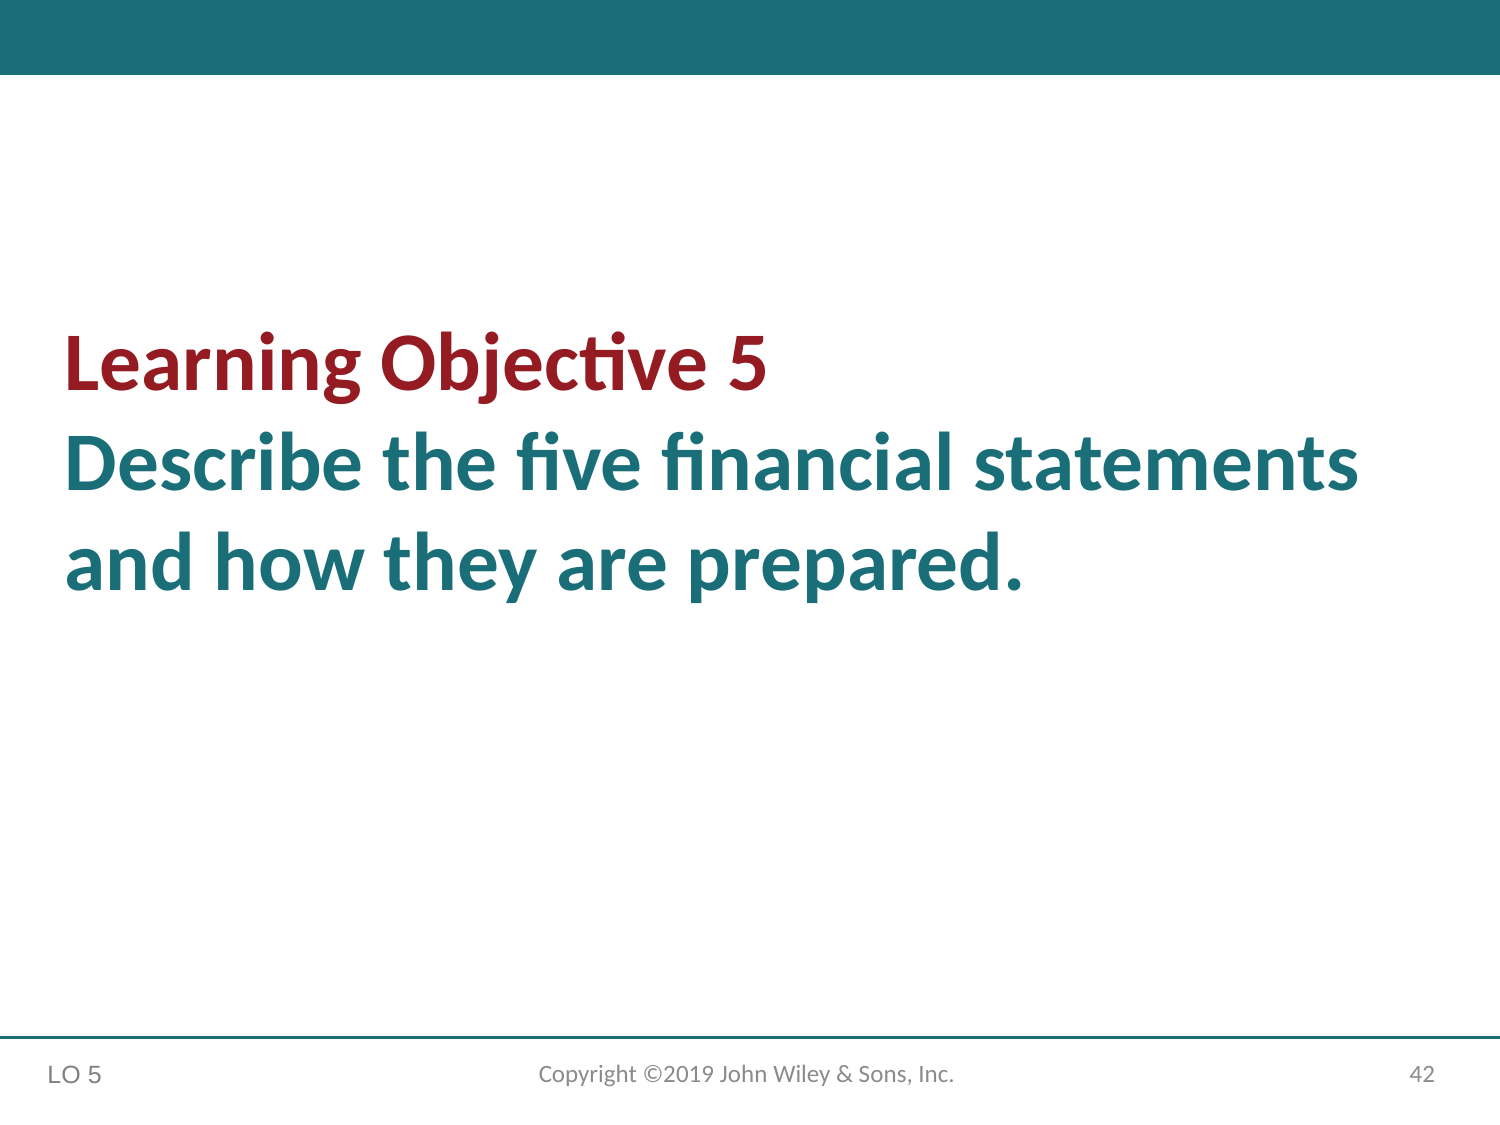

# Learning Objective 5 Describe the five financial statements and how they are prepared.
Copyright ©2019 John Wiley & Sons, Inc.
42
LO 5